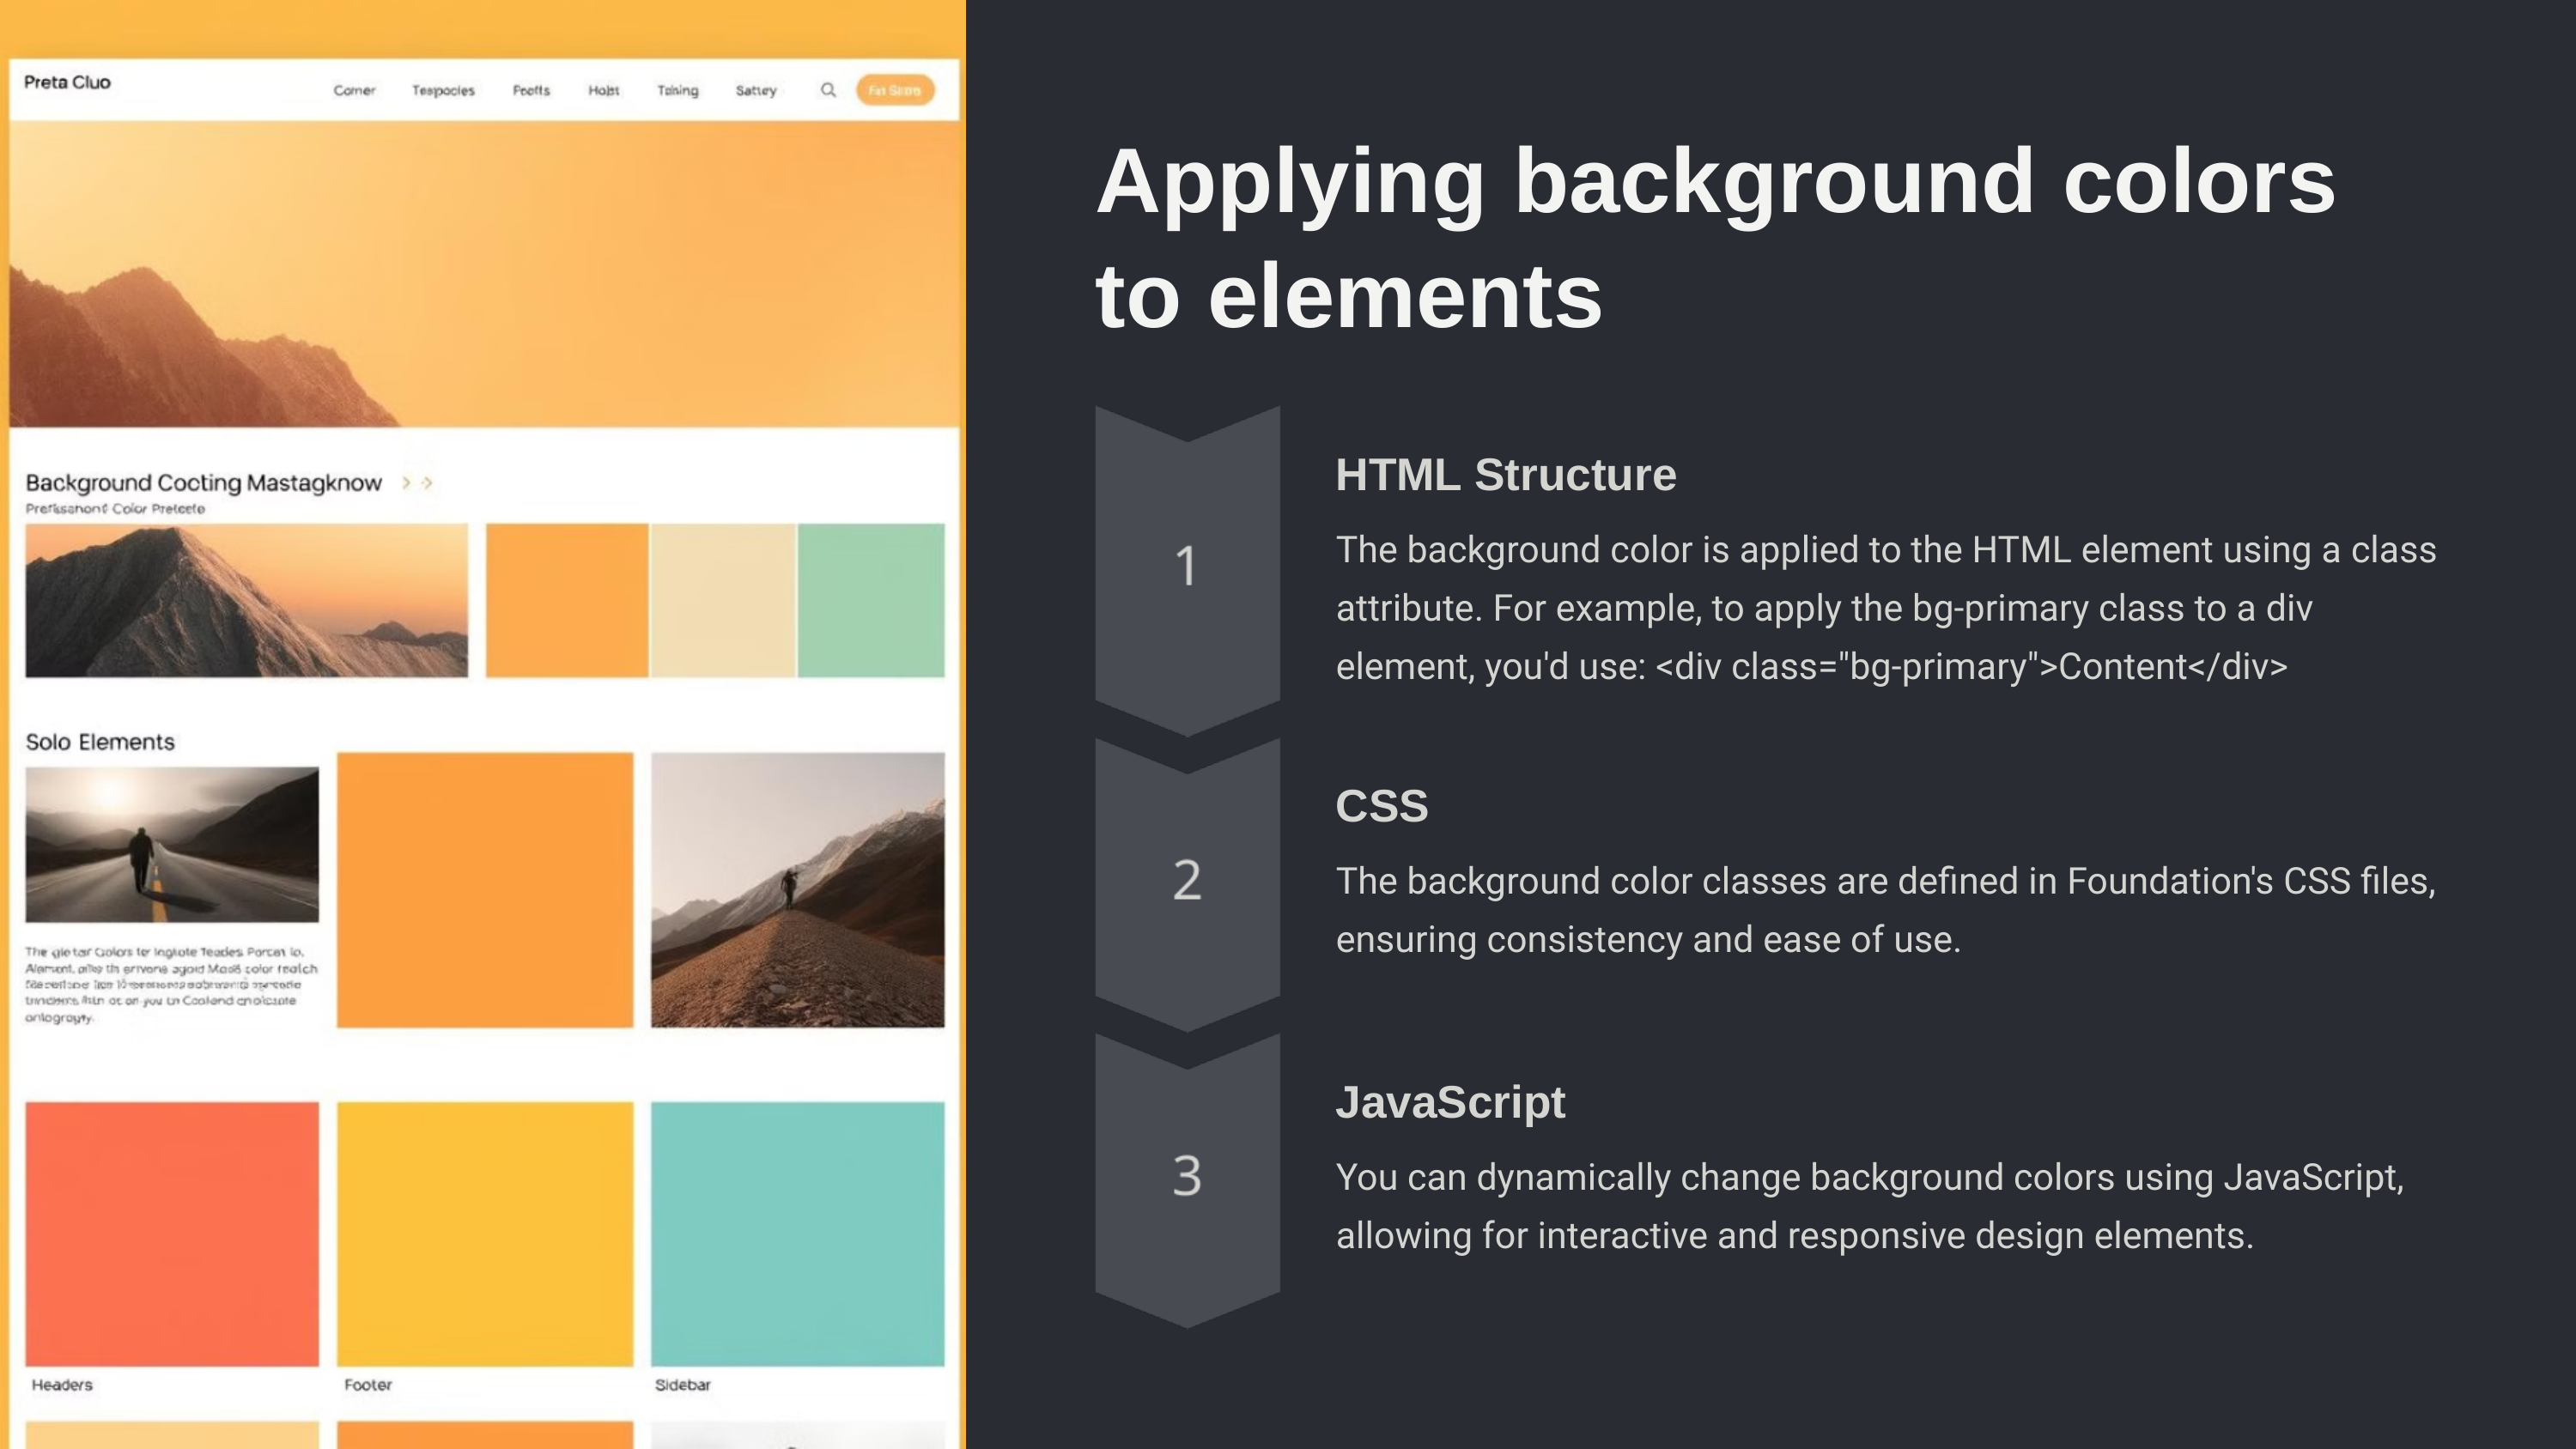

Applying background colors to elements

HTML Structure
The background color is applied to the HTML element using a class attribute. For example, to apply the bg-primary class to a div element, you'd use: <div class="bg-primary">Content</div>

CSS
The background color classes are defined in Foundation's CSS files, ensuring consistency and ease of use.

JavaScript
You can dynamically change background colors using JavaScript, allowing for interactive and responsive design elements.